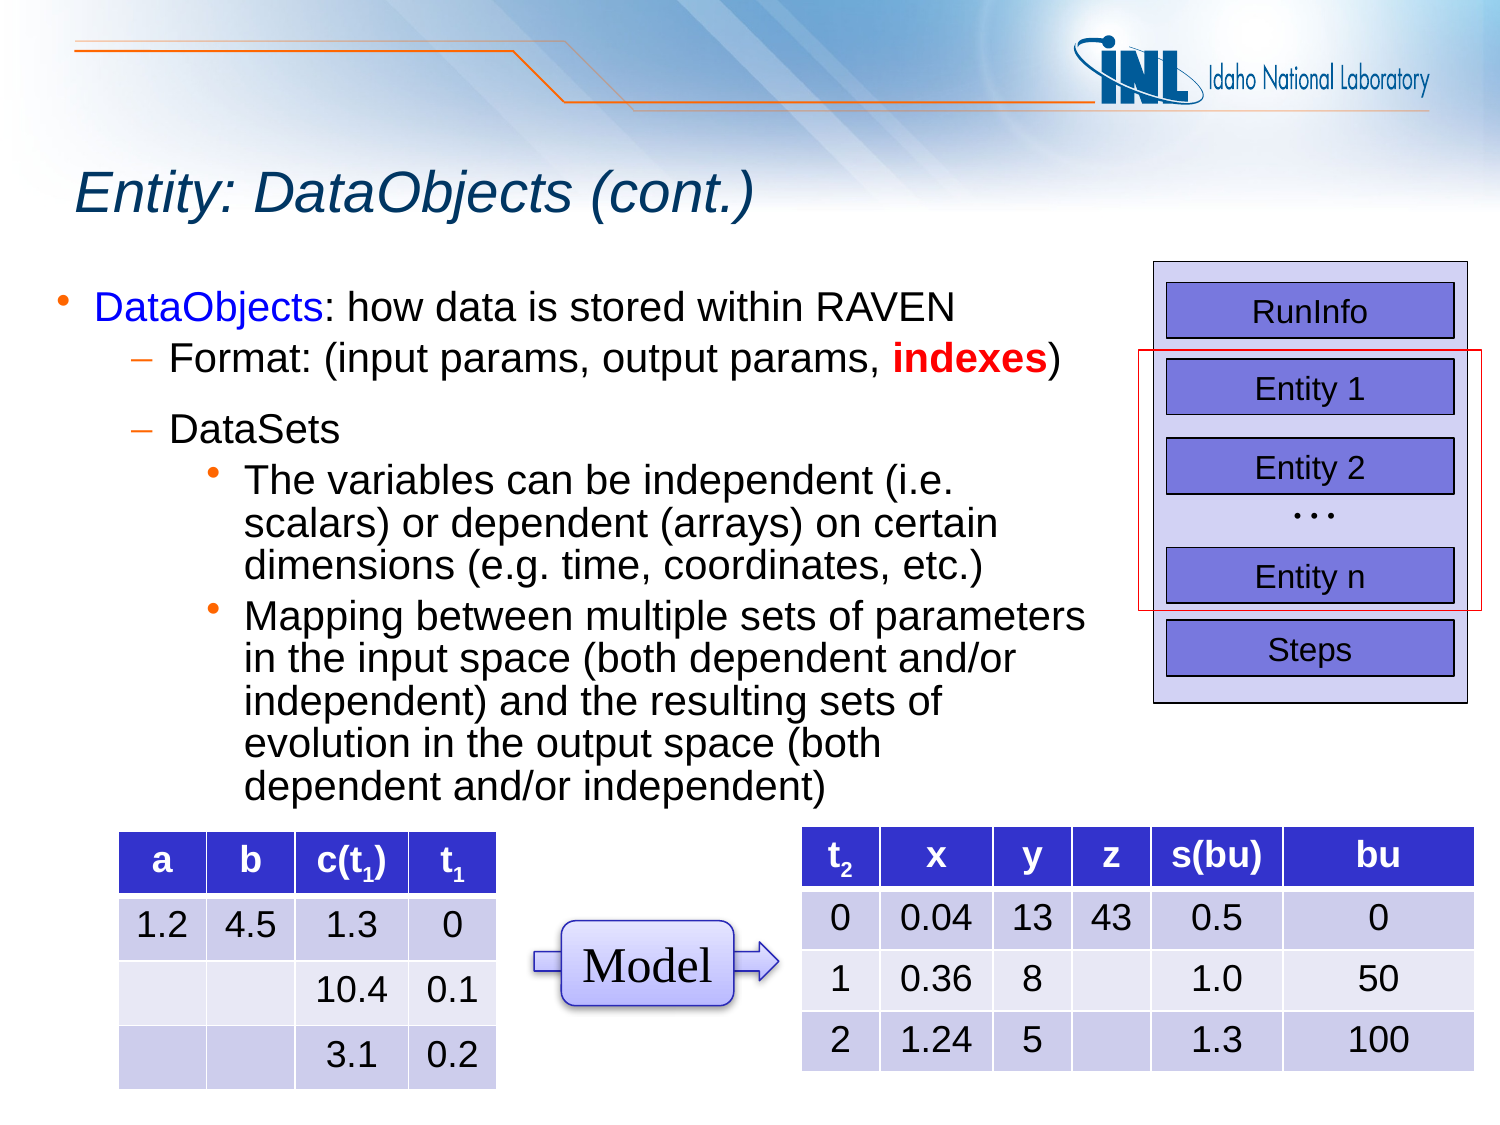

# Entity: DataObjects (cont.)

DataObjects: how data is stored within RAVEN
Format: (input params, output params, indexes)

RunInfo

Entity 1
DataSets
The variables can be independent (i.e. scalars) or dependent (arrays) on certain dimensions (e.g. time, coordinates, etc.)
Mapping between multiple sets of parameters in the input space (both dependent and/or independent) and the resulting sets of evolution in the output space (both dependent and/or independent)

Entity 2
…
Entity n
Steps
| t2 | x | y | z | s(bu) | bu |
| --- | --- | --- | --- | --- | --- |
| 0 | 0.04 | 13 | 43 | 0.5 | 0 |
| 1 | 0.36 | 8 |  | 1.0 | 50 |
| 2 | 1.24 | 5 |  | 1.3 | 100 |
| a | b | c(t1) | t1 |
| --- | --- | --- | --- |
| 1.2 | 4.5 | 1.3 | 0 |
|  |  | 10.4 | 0.1 |
|  |  | 3.1 | 0.2 |
Model